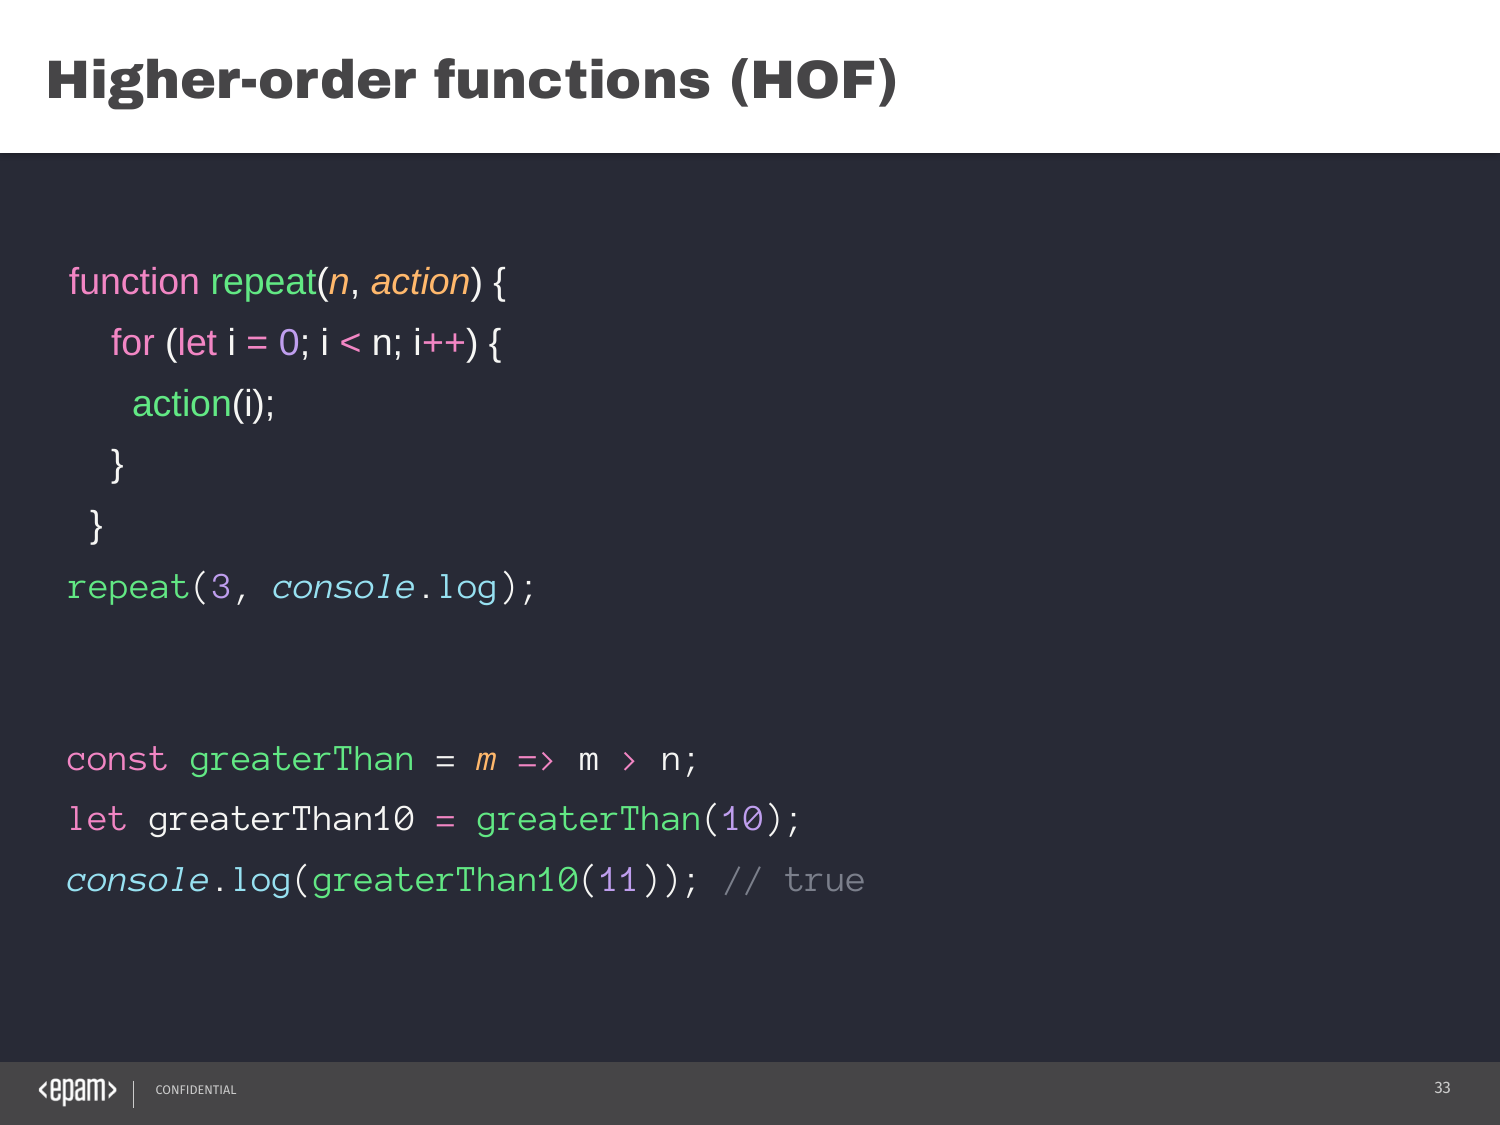

Higher-order functions (HOF)

function repeat(n, action) {
    for (let i = 0; i < n; i++) {
      action(i);
    }
  }
repeat(3, console.log);

const greaterThan = m => m > n;
let greaterThan10 = greaterThan(10);
console.log(greaterThan10(11)); // true